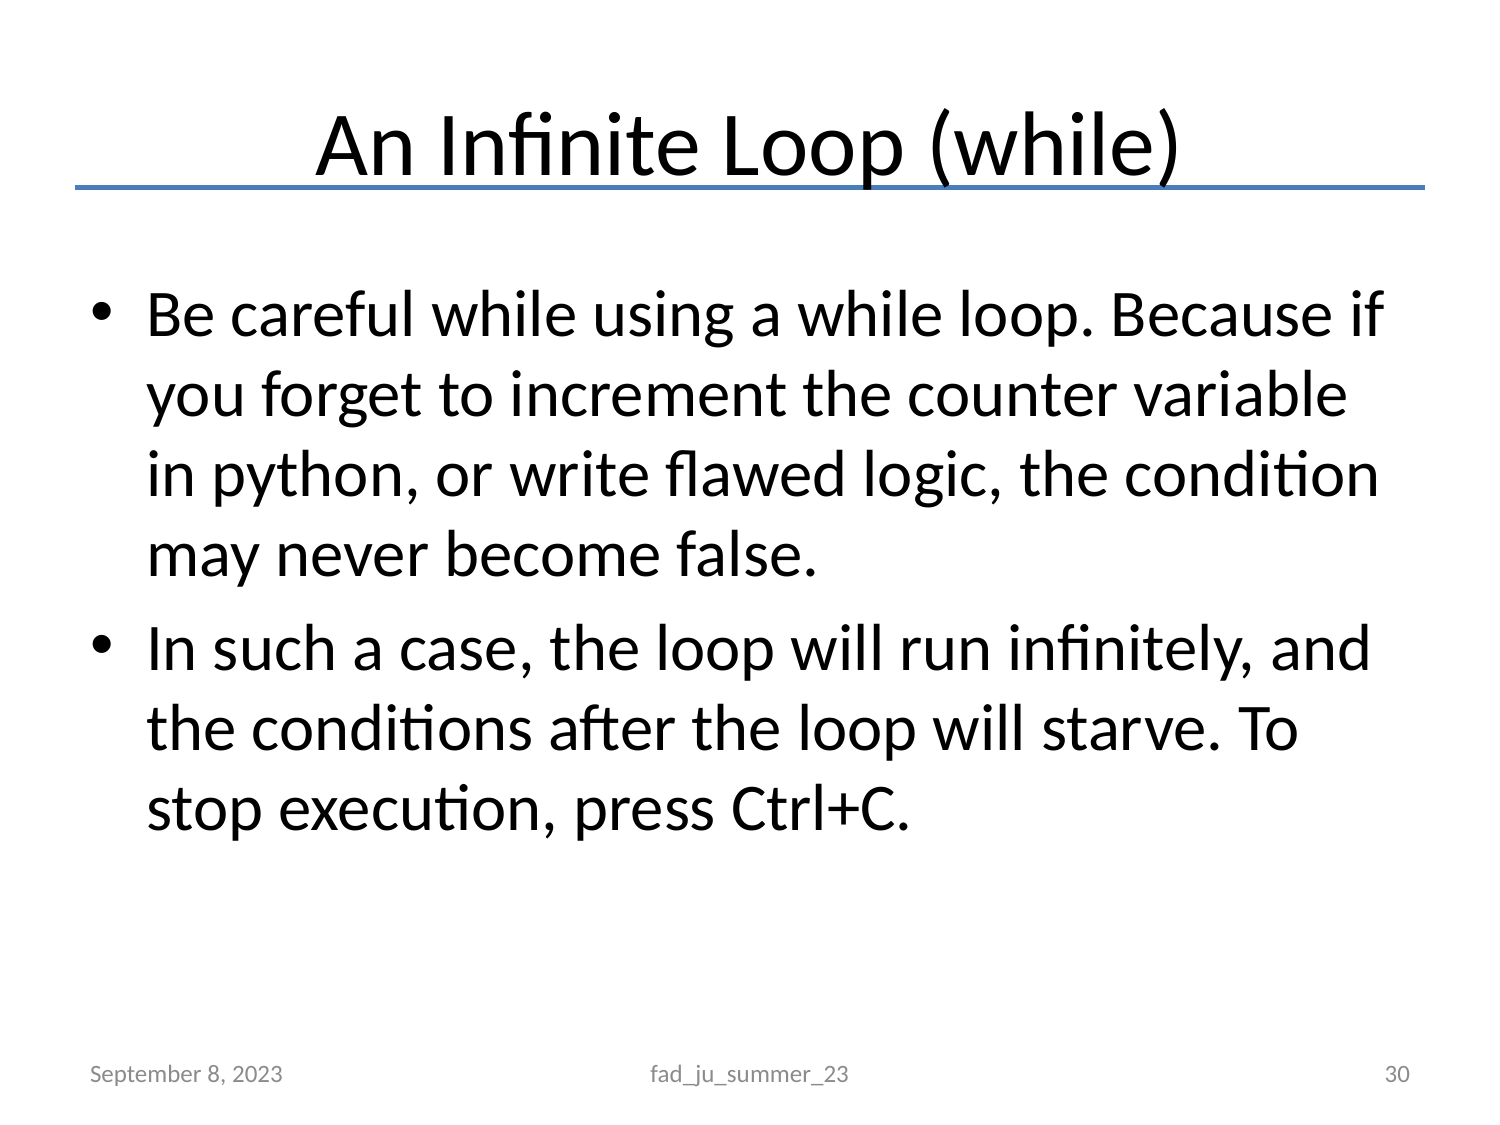

# An Infinite Loop (while)
Be careful while using a while loop. Because if you forget to increment the counter variable in python, or write flawed logic, the condition may never become false.
In such a case, the loop will run infinitely, and the conditions after the loop will starve. To stop execution, press Ctrl+C.
September 8, 2023
fad_ju_summer_23
30